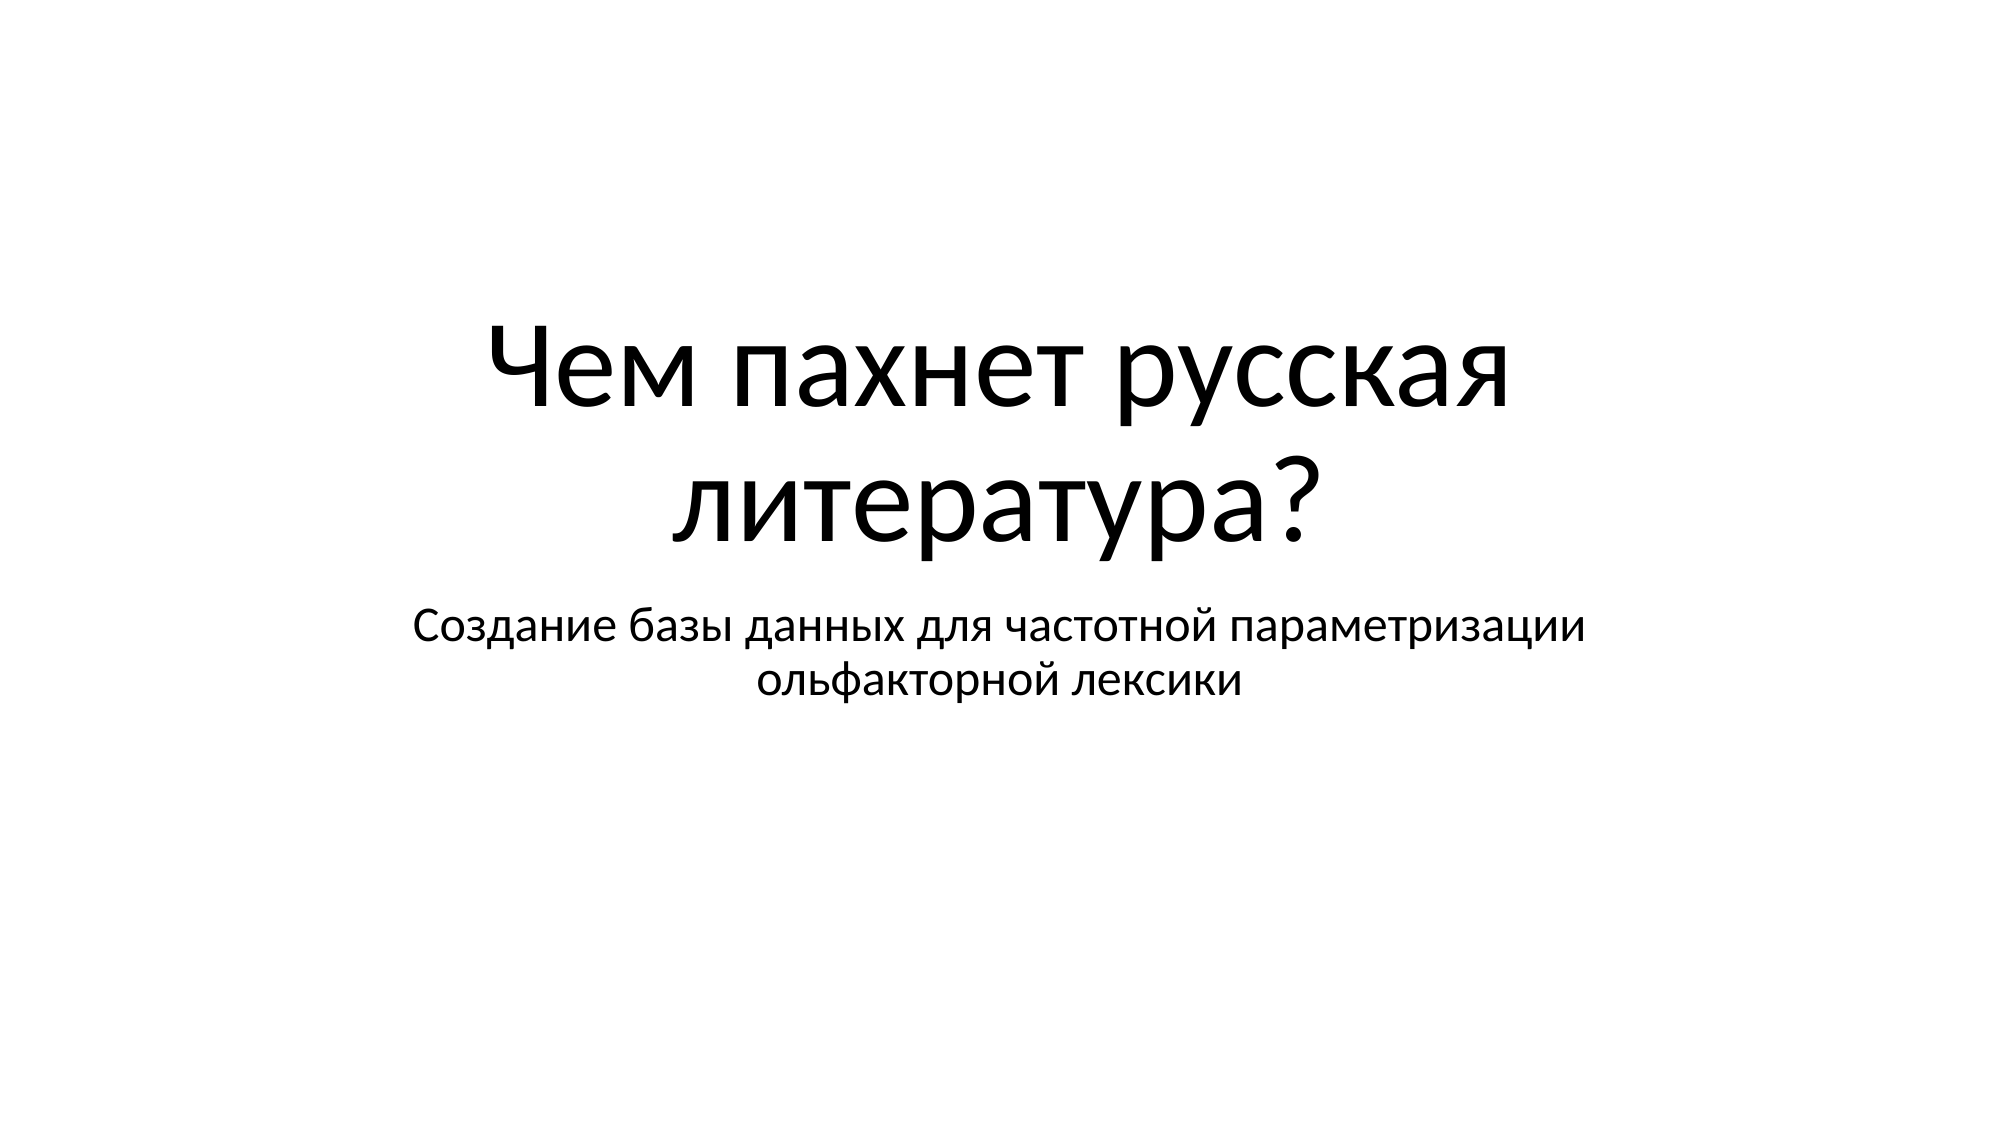

# Чем пахнет русская литература?
Создание базы данных для частотной параметризации ольфакторной лексики